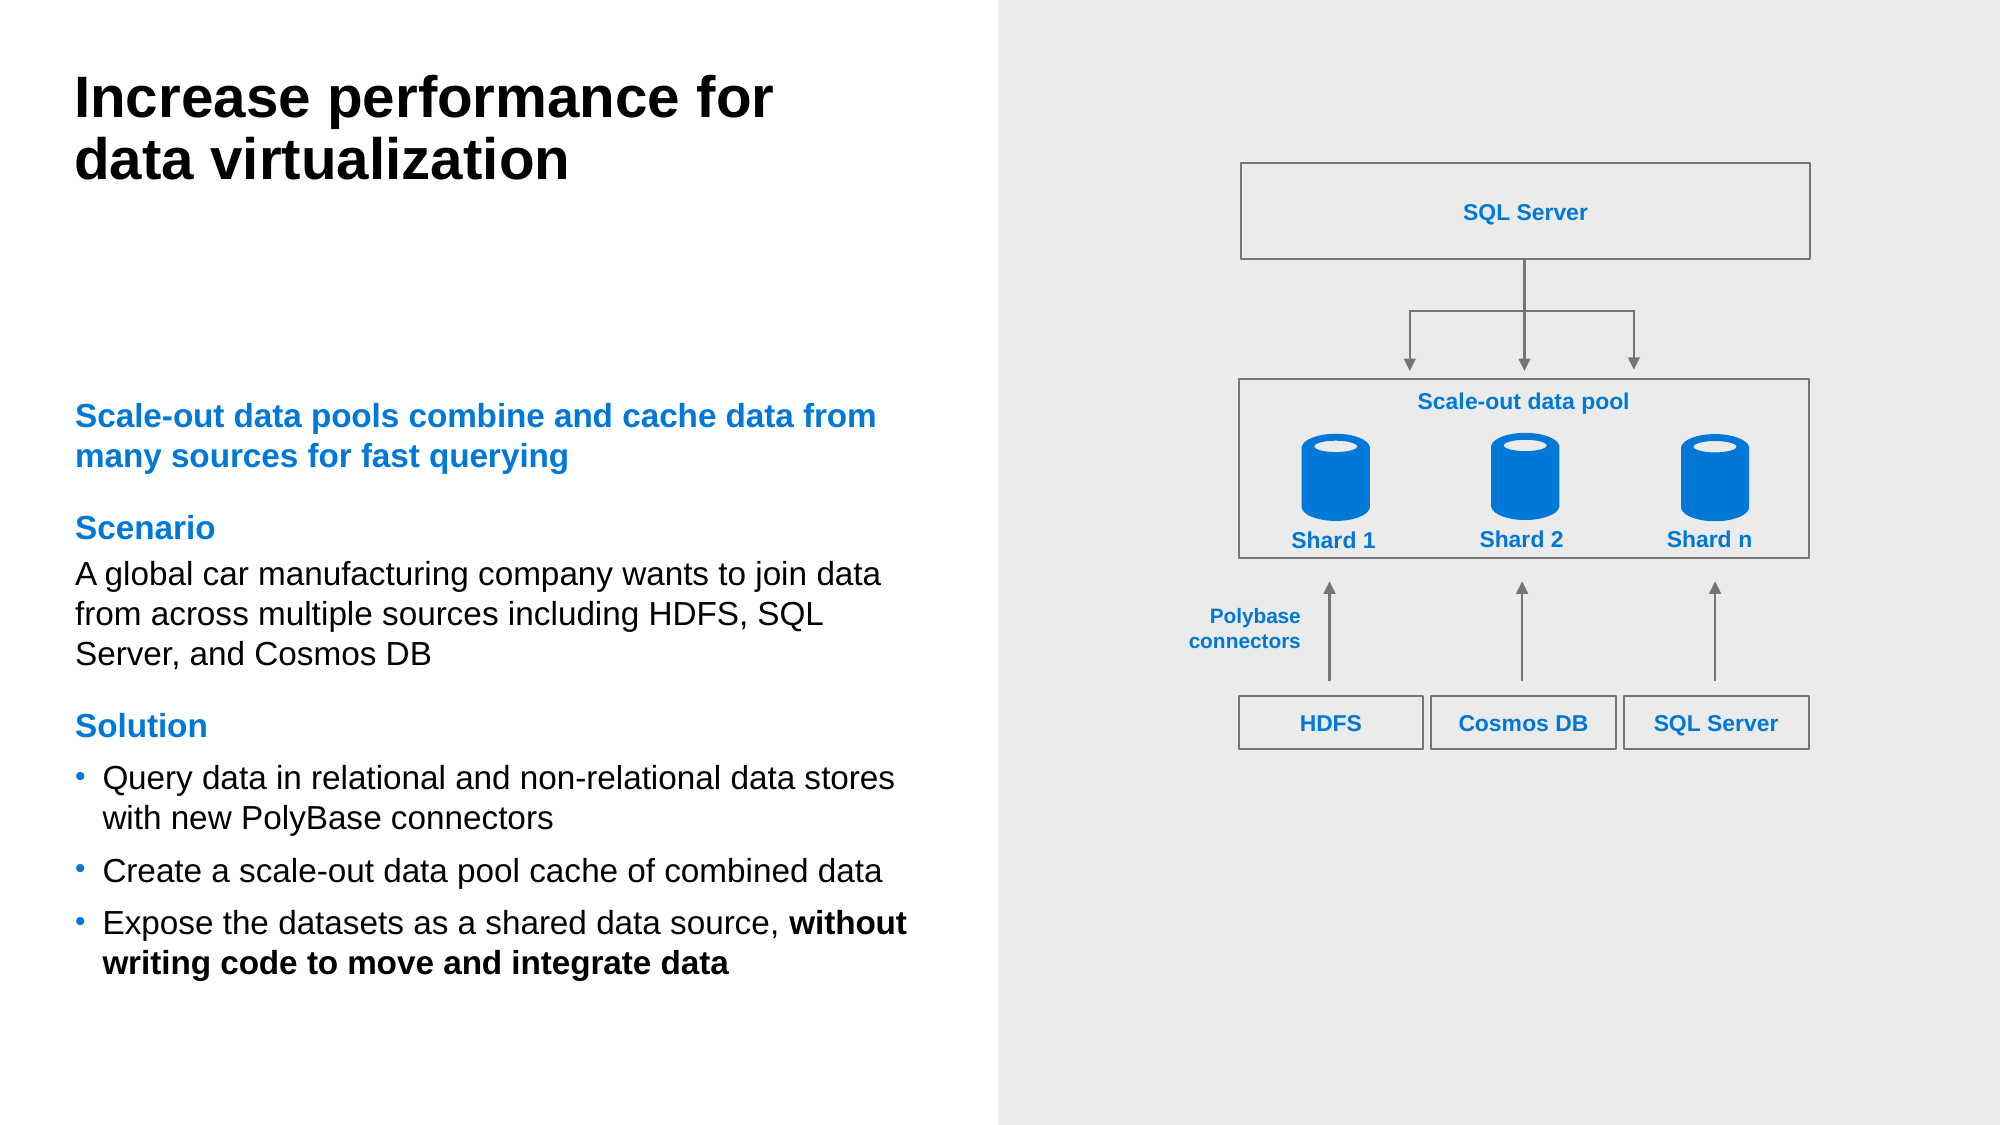

# Increase performance for data virtualization
SQL Server
Scale-out data pool
Scale-out data pools combine and cache data from many sources for fast querying
Scenario
A global car manufacturing company wants to join data from across multiple sources including HDFS, SQL Server, and Cosmos DB
Solution
Query data in relational and non-relational data stores with new PolyBase connectors
Create a scale-out data pool cache of combined data
Expose the datasets as a shared data source, without writing code to move and integrate data

Shard 2
Shard n
Shard 1
Polybase
connectors
HDFS
Cosmos DB
SQL Server